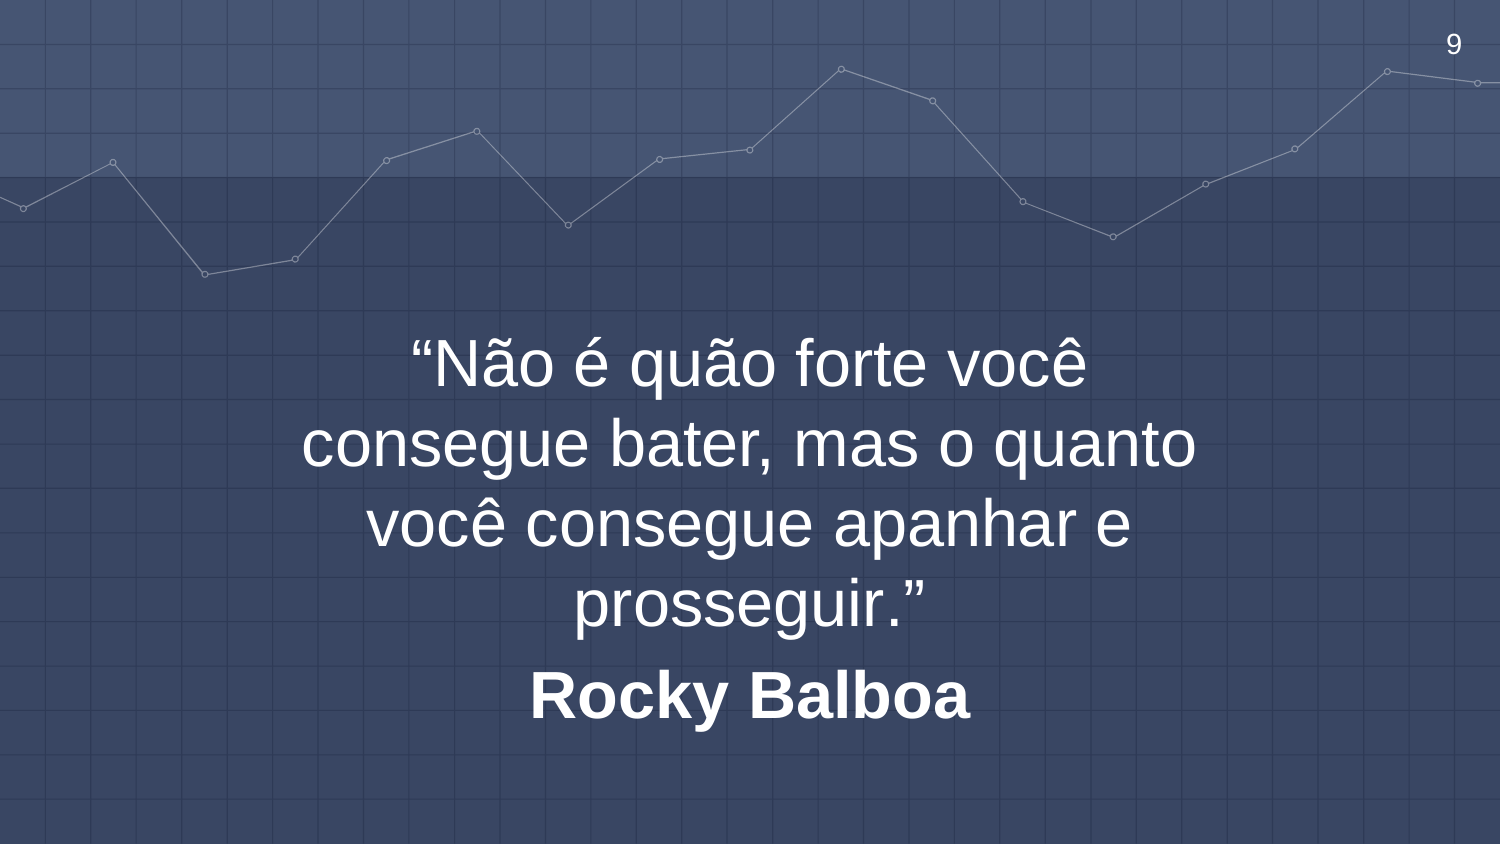

9
“Não é quão forte você consegue bater, mas o quanto você consegue apanhar e prosseguir.”
Rocky Balboa